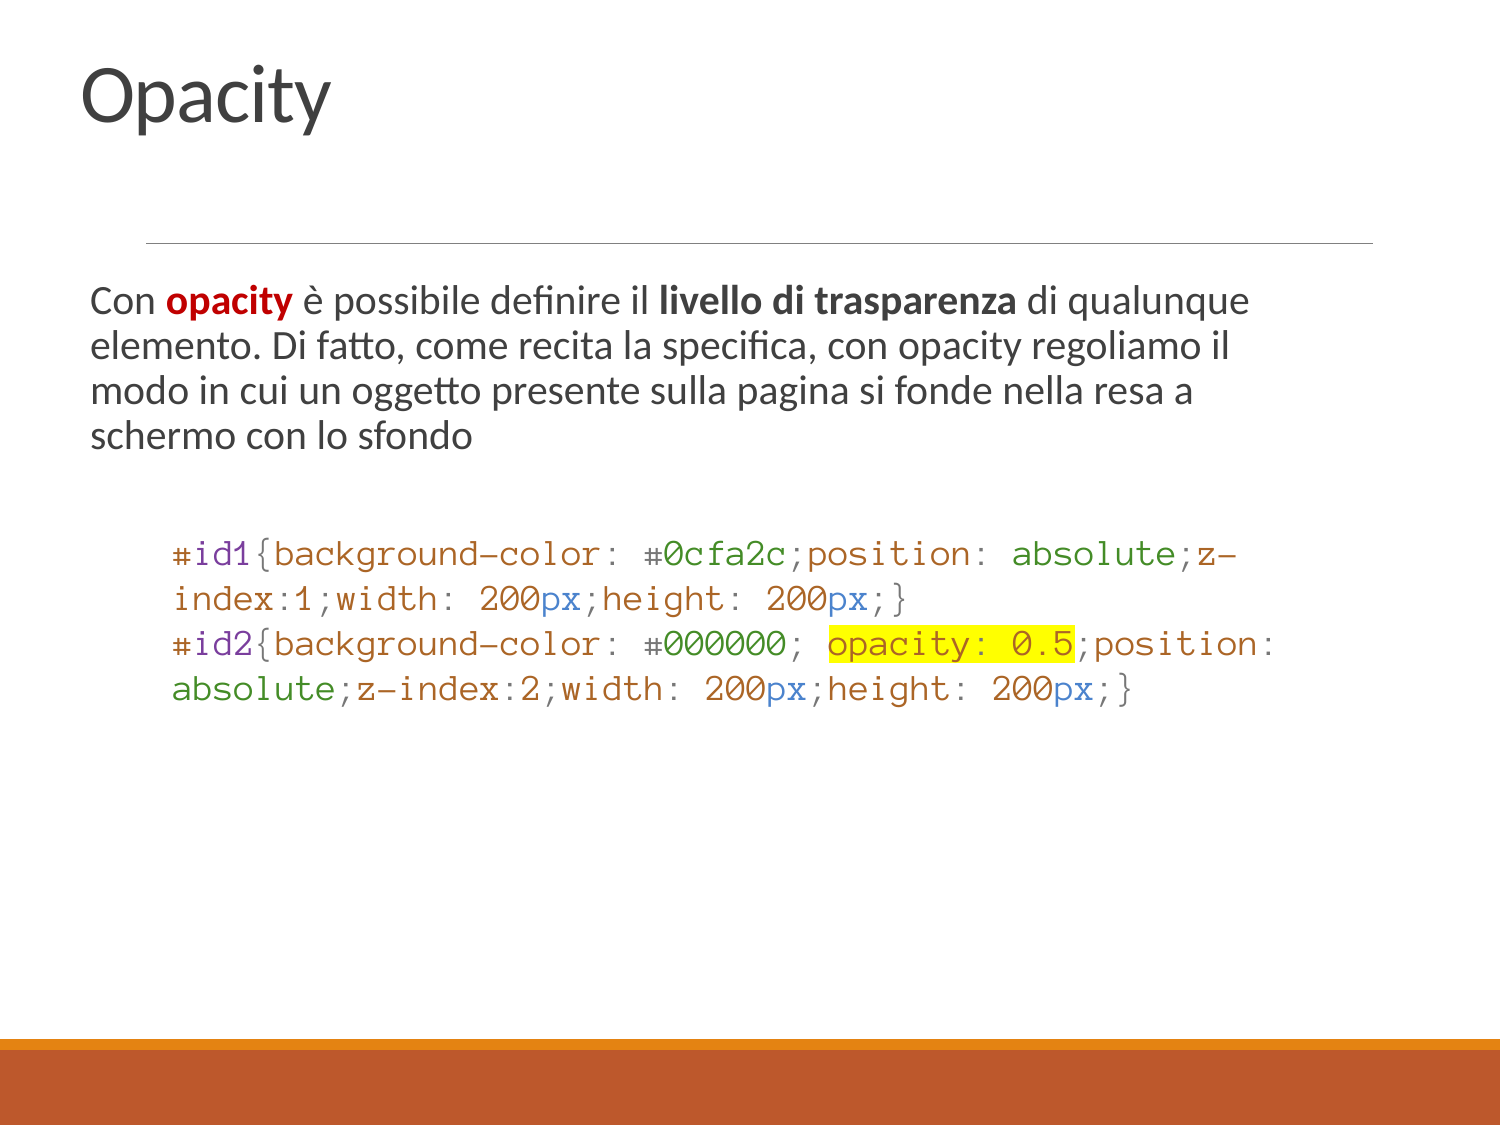

# Opacity
Con opacity è possibile definire il livello di trasparenza di qualunque elemento. Di fatto, come recita la specifica, con opacity regoliamo il modo in cui un oggetto presente sulla pagina si fonde nella resa a schermo con lo sfondo

#id1{background-color: #0cfa2c;position: absolute;z-index:1;width: 200px;height: 200px;}
#id2{background-color: #000000; opacity: 0.5;position: absolute;z-index:2;width: 200px;height: 200px;}